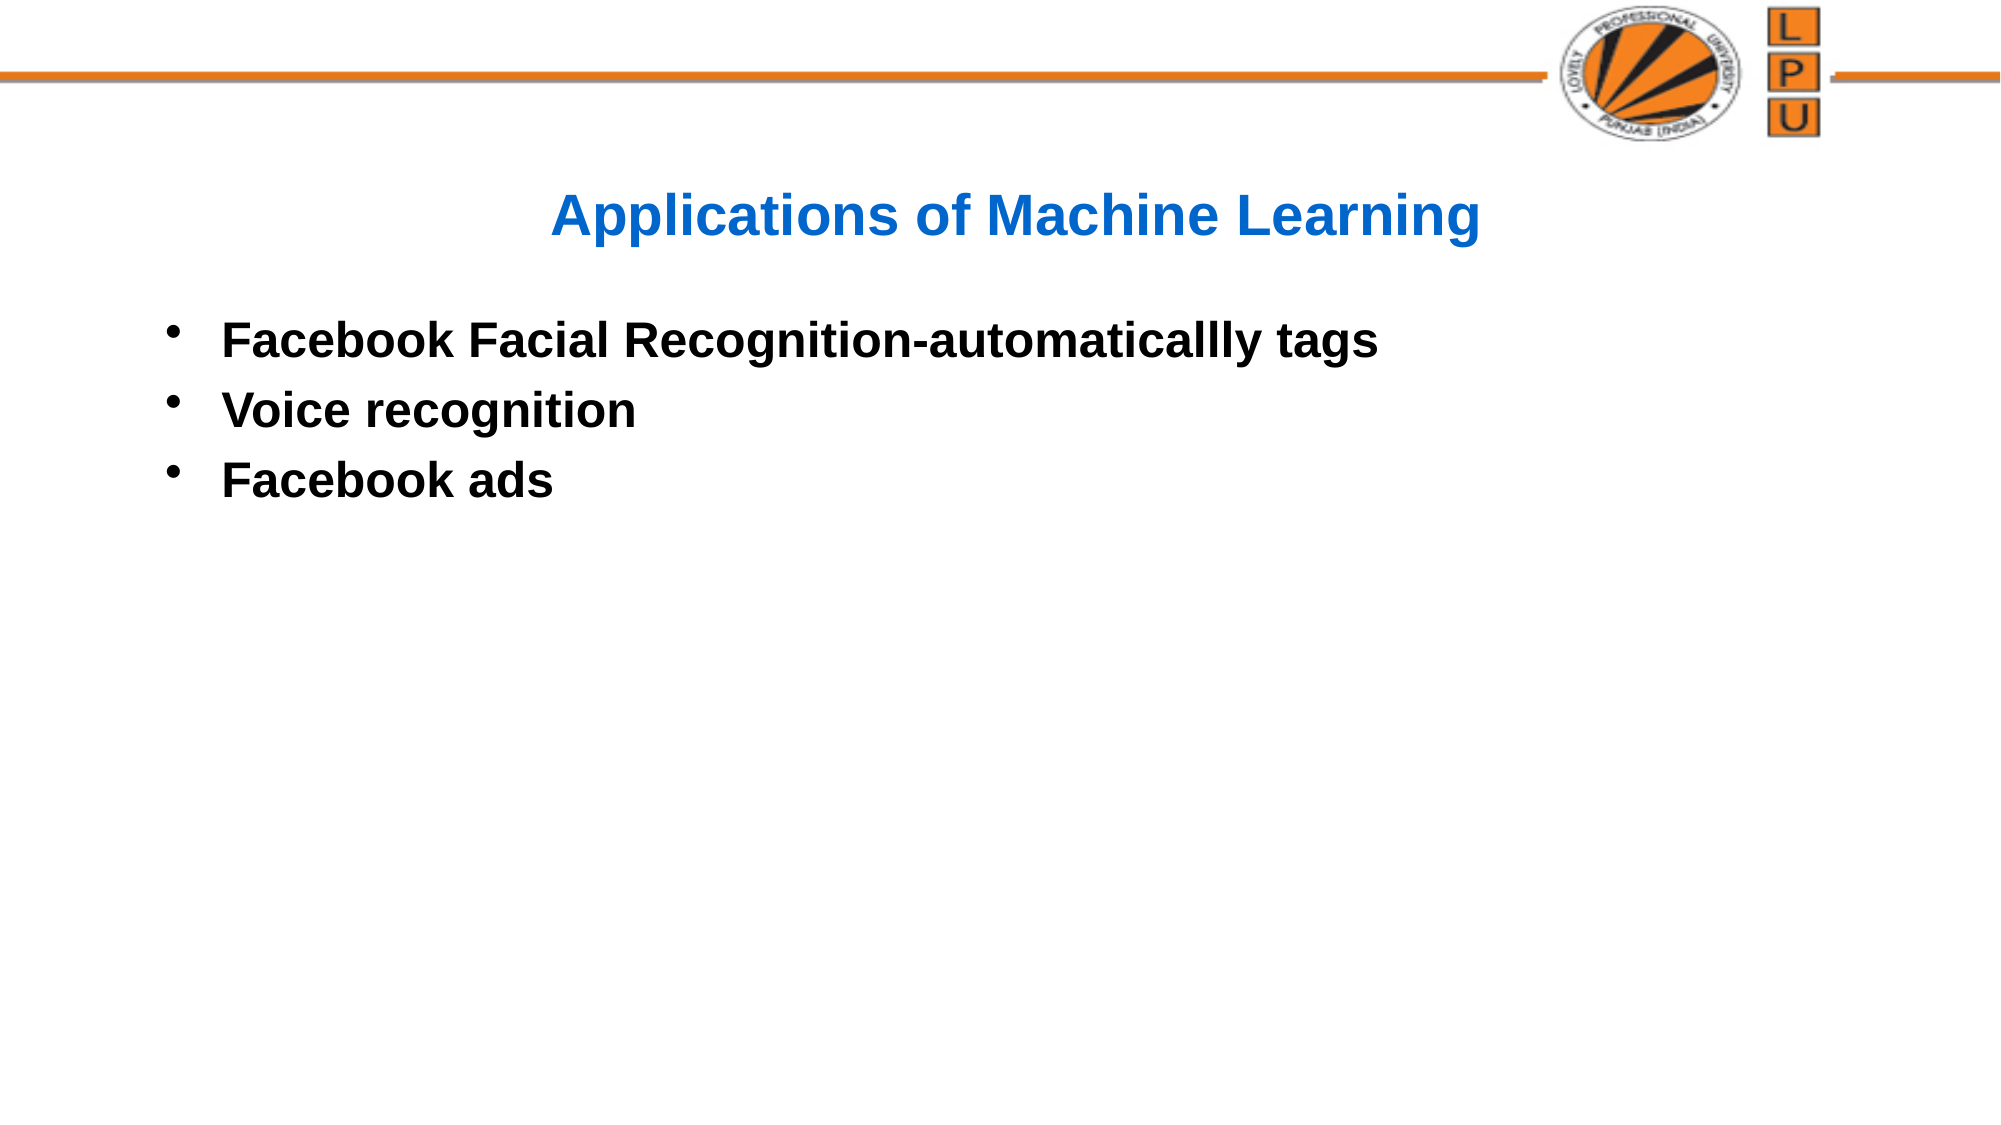

# Applications of Machine Learning
Facebook Facial Recognition-automaticallly tags
Voice recognition
Facebook ads